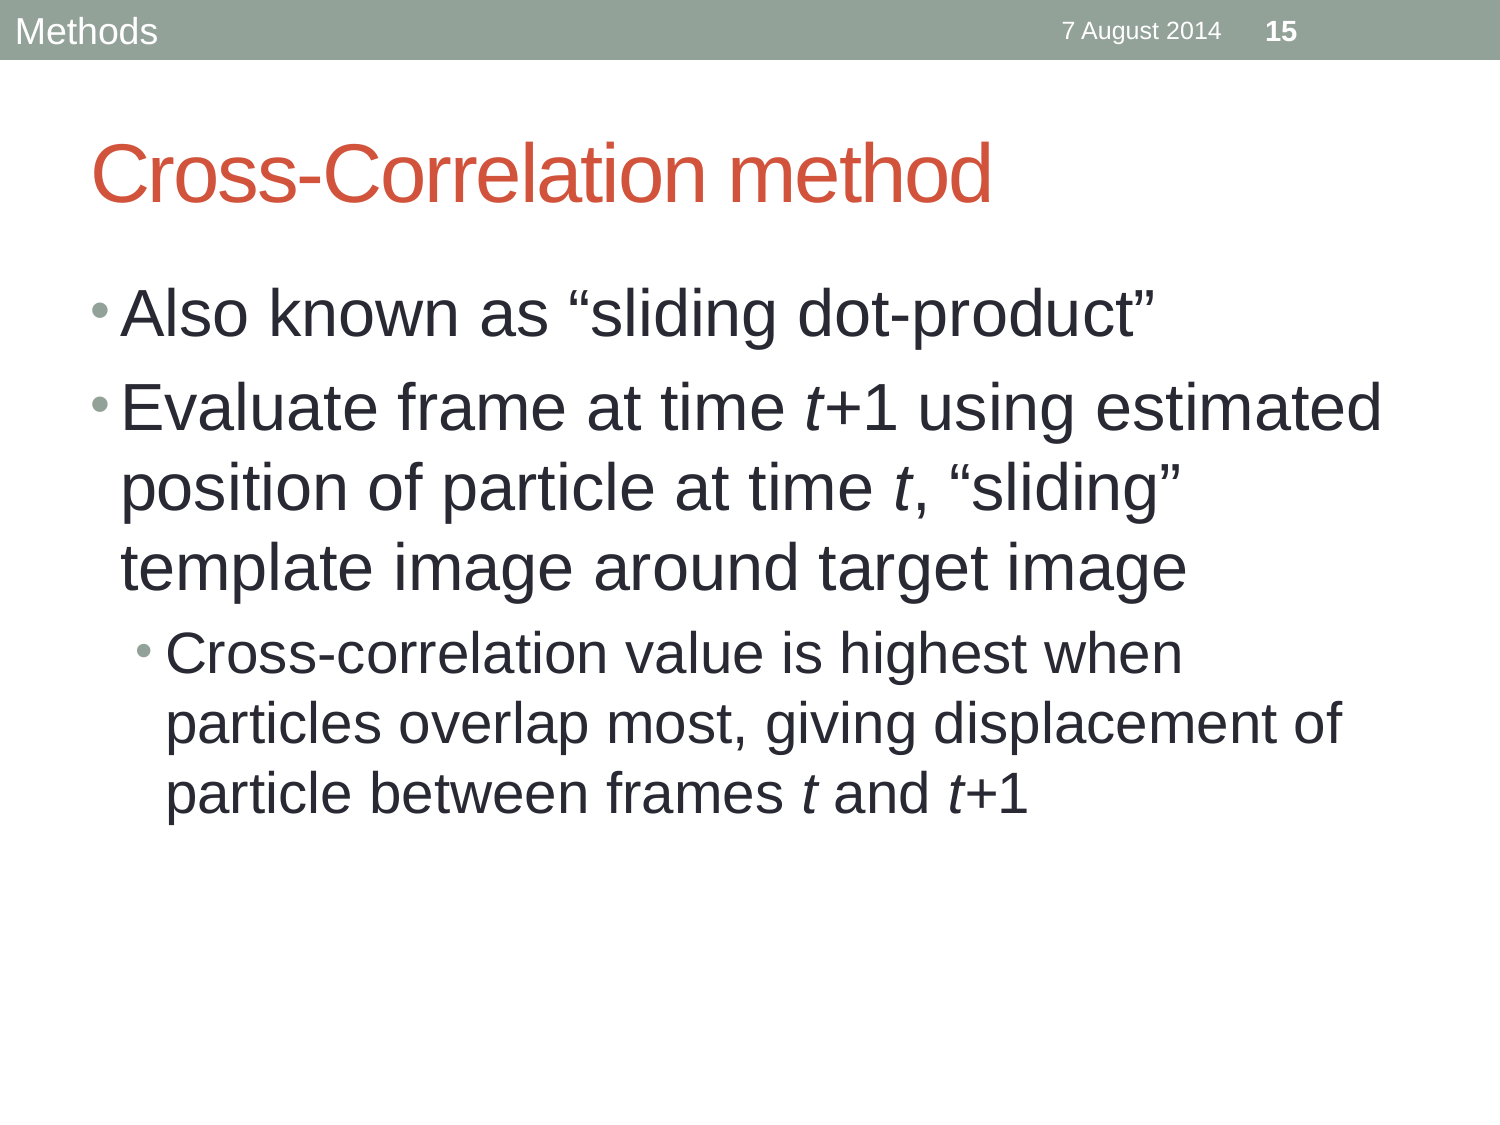

Methods
7 August 2014
15
# Cross-Correlation method
Also known as “sliding dot-product”
Evaluate frame at time t+1 using estimated position of particle at time t, “sliding” template image around target image
Cross-correlation value is highest when particles overlap most, giving displacement of particle between frames t and t+1